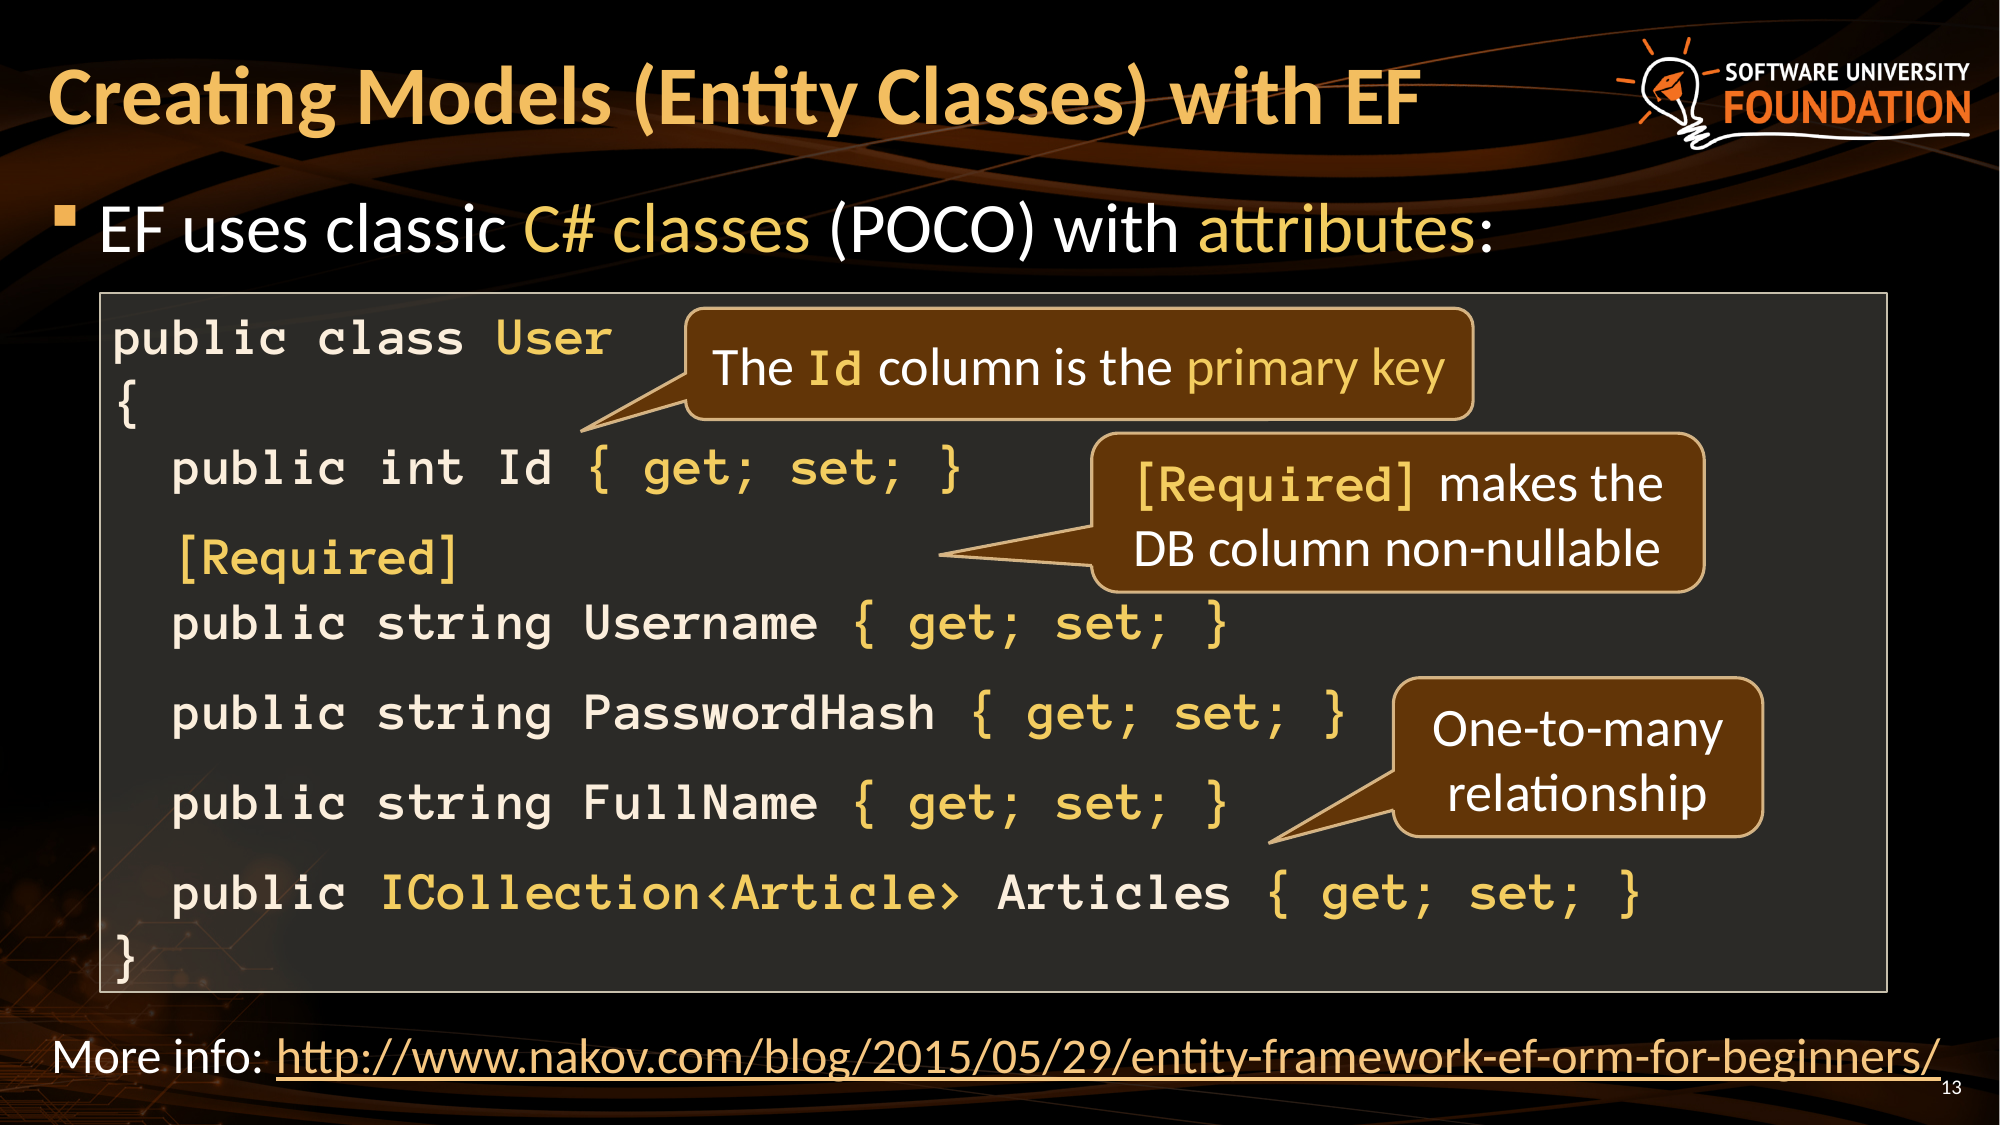

# Creating Models (Entity Classes) with EF
EF uses classic C# classes (POCO) with attributes:
public class User
{
  public int Id { get; set; }
  [Required]
  public string Username { get; set; }
  public string PasswordHash { get; set; }
  public string FullName { get; set; }
  public ICollection<Article> Articles { get; set; }
}
The Id column is the primary key
[Required] makes the DB column non-nullable
One-to-many relationship
More info: http://www.nakov.com/blog/2015/05/29/entity-framework-ef-orm-for-beginners/
13